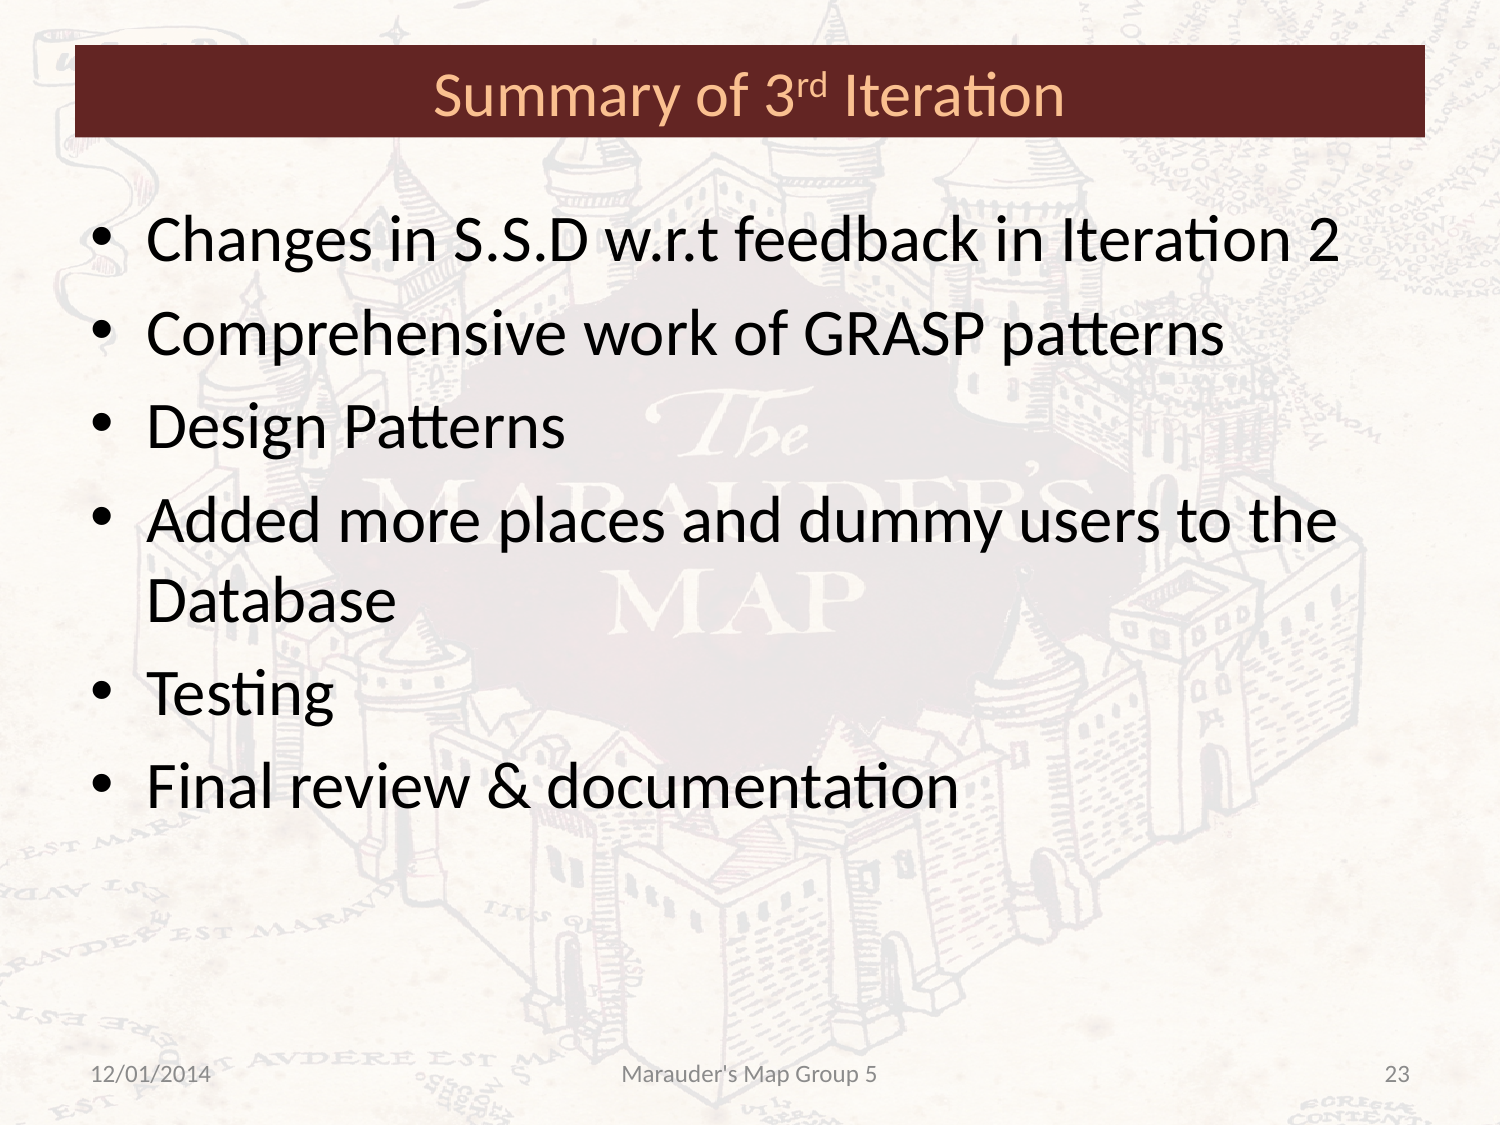

# Summary of 3rd Iteration
Changes in S.S.D w.r.t feedback in Iteration 2
Comprehensive work of GRASP patterns
Design Patterns
Added more places and dummy users to the Database
Testing
Final review & documentation
12/01/2014
Marauder's Map Group 5
23